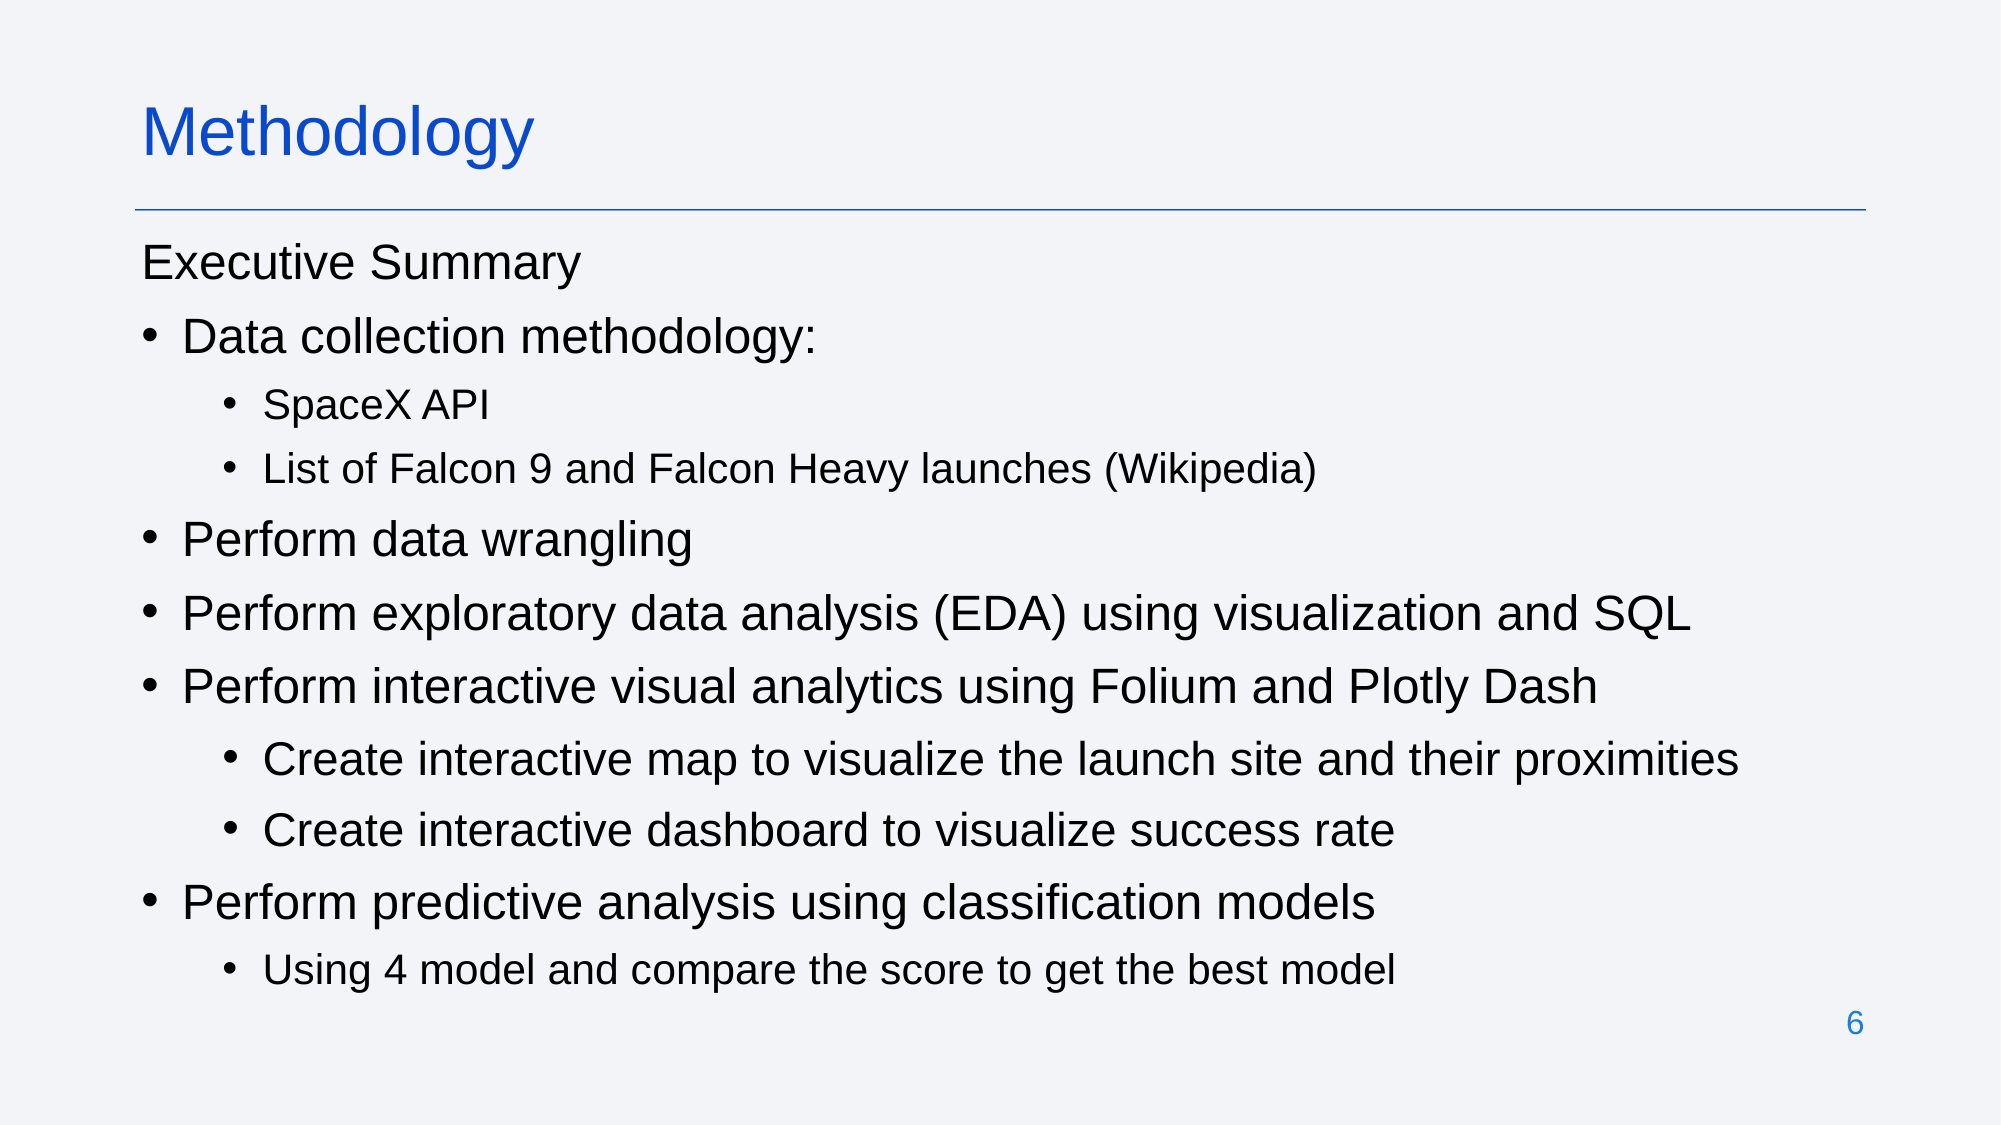

Methodology
Executive Summary
Data collection methodology:
SpaceX API
List of Falcon 9 and Falcon Heavy launches (Wikipedia)
Perform data wrangling
Perform exploratory data analysis (EDA) using visualization and SQL
Perform interactive visual analytics using Folium and Plotly Dash
Create interactive map to visualize the launch site and their proximities
Create interactive dashboard to visualize success rate
Perform predictive analysis using classification models
Using 4 model and compare the score to get the best model

6